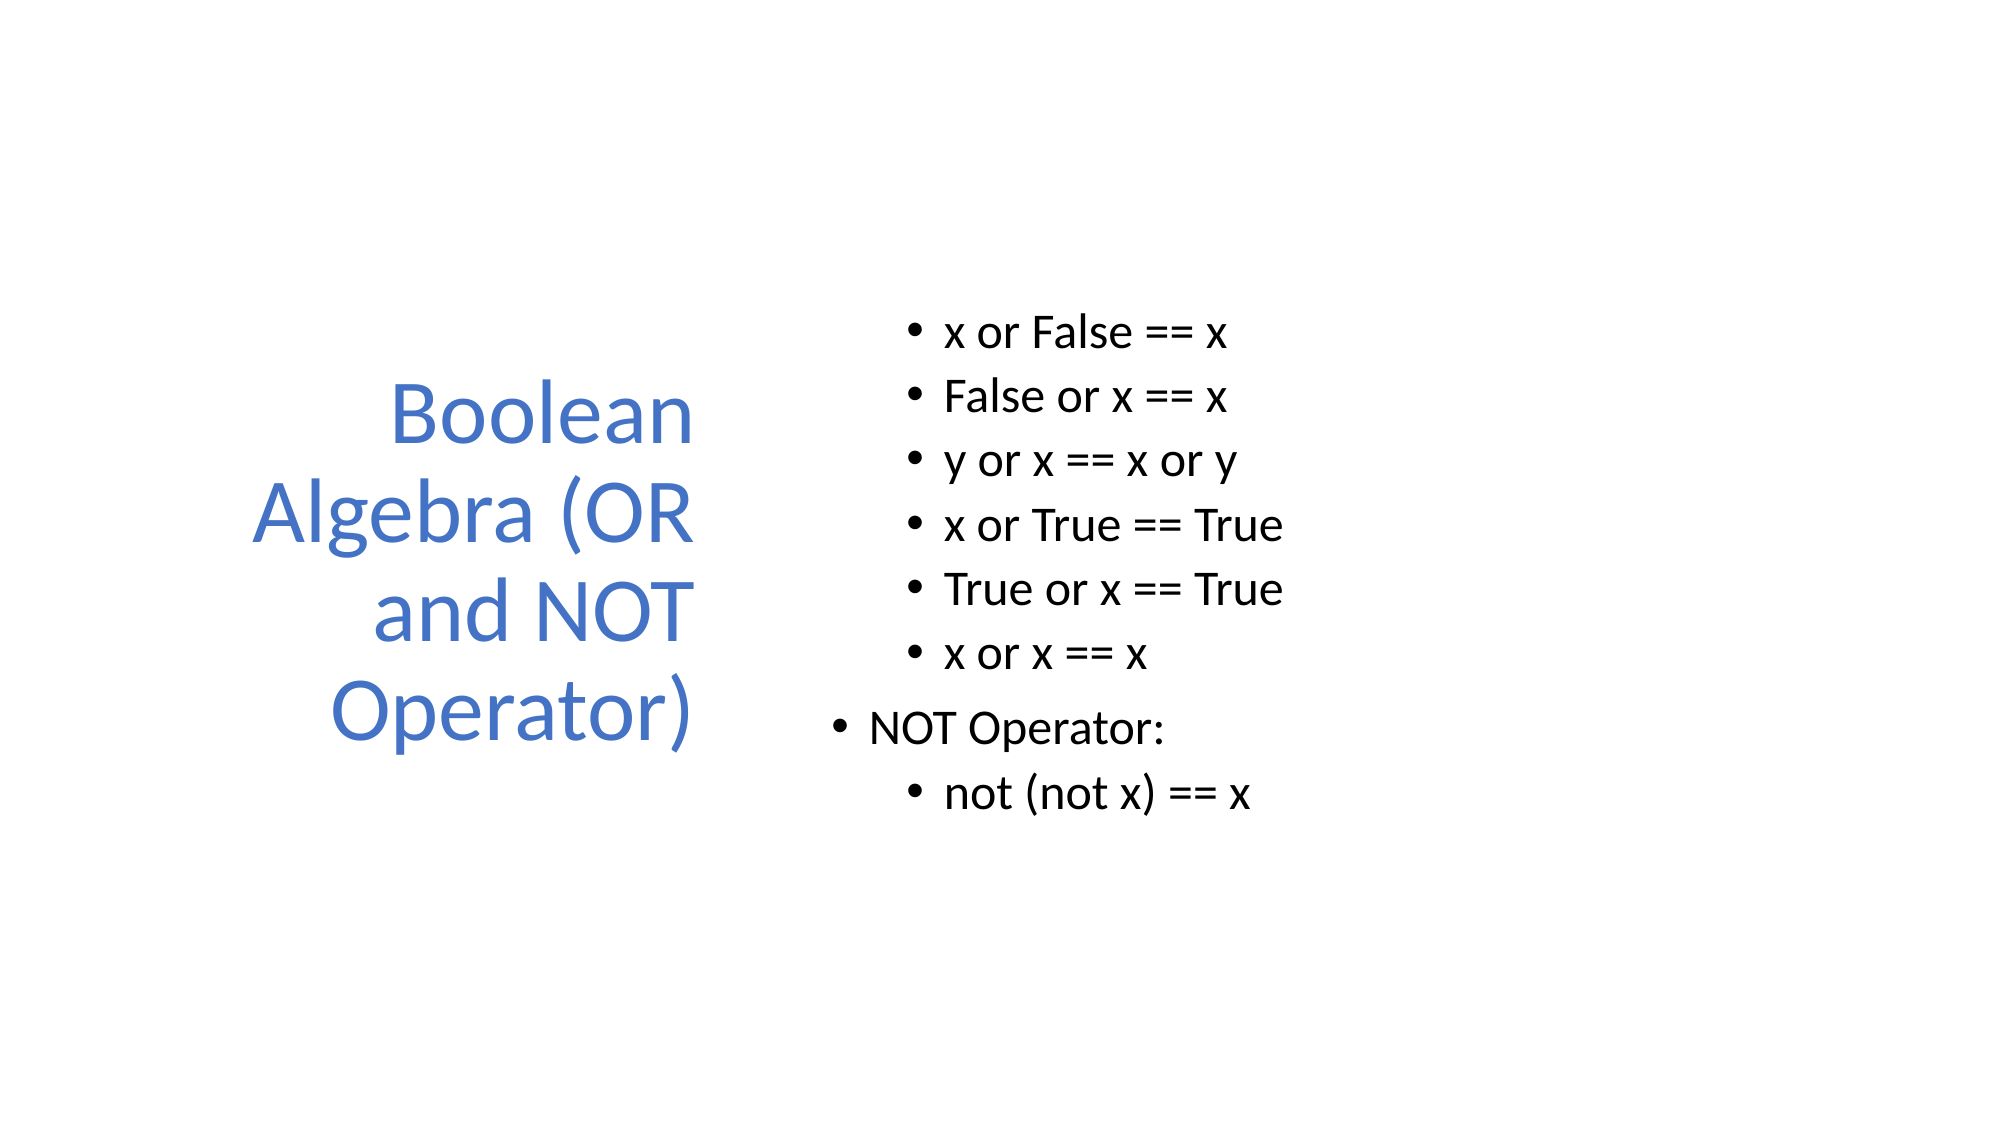

# Boolean Algebra (OR and NOT Operator)
x or False == x
False or x == x
y or x == x or y
x or True == True
True or x == True
x or x == x
NOT Operator:
not (not x) == x